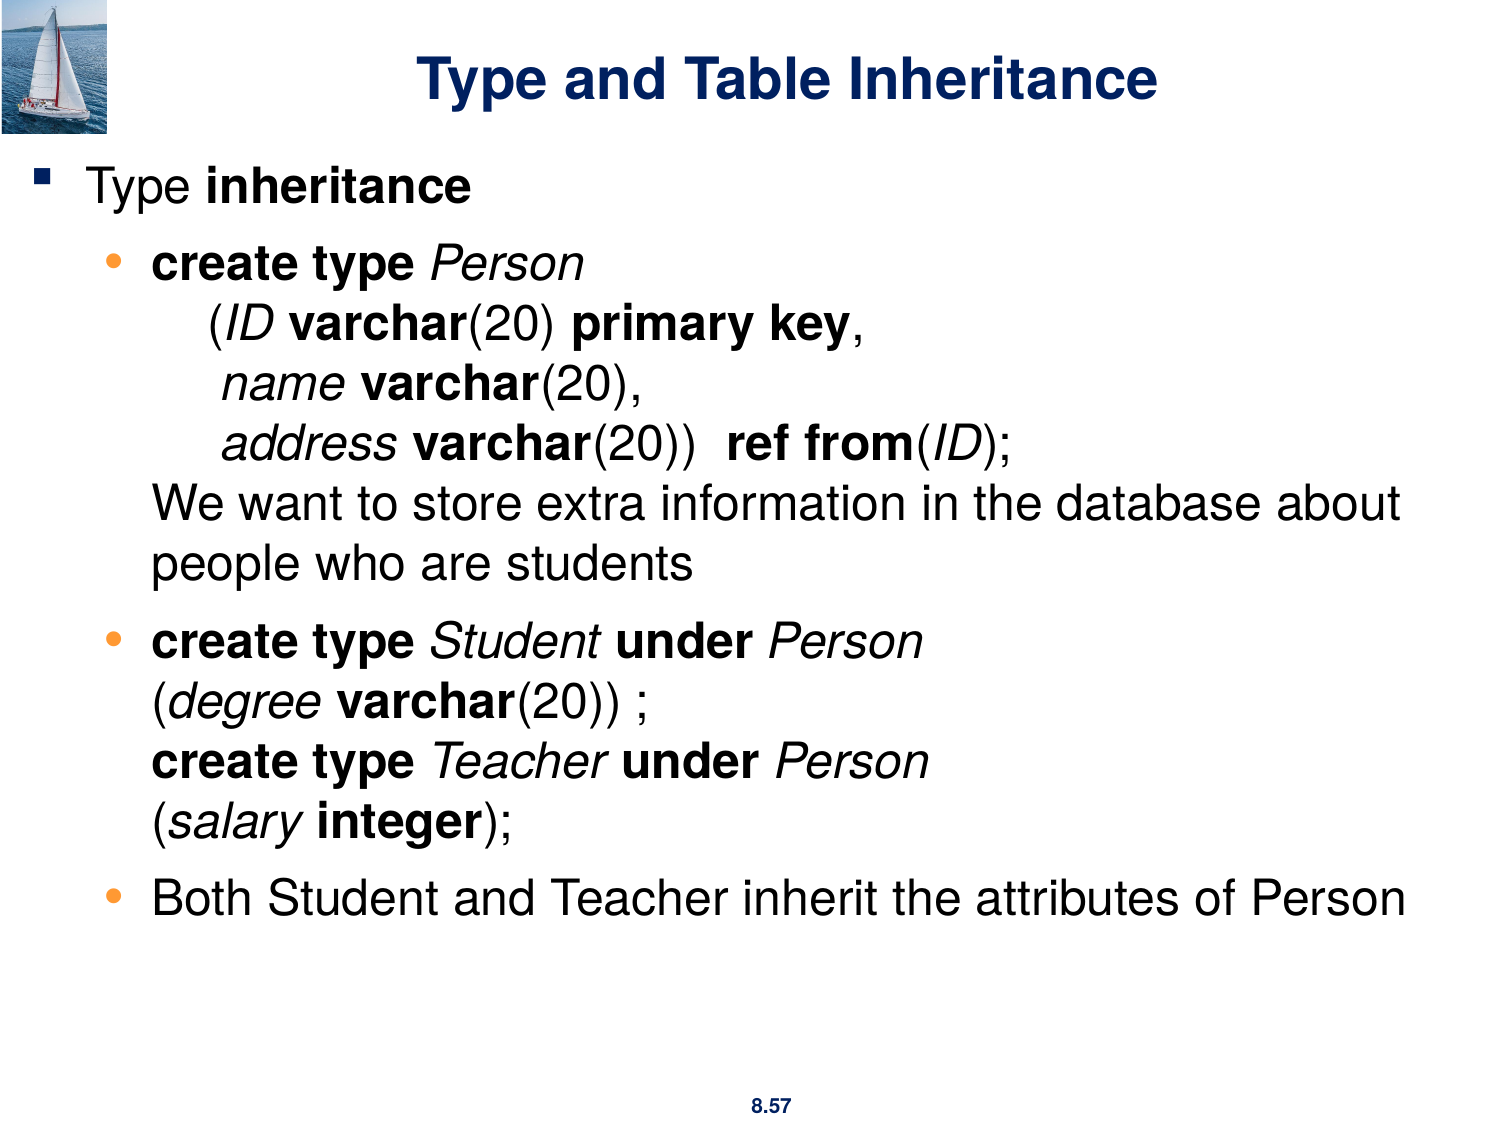

# Type and Table Inheritance
Type inheritance
create type Person
    (ID varchar(20) primary key,
     name varchar(20),
     address varchar(20))  ref from(ID);
We want to store extra information in the database about people who are students
create type Student under Person
(degree varchar(20)) ;
create type Teacher under Person
(salary integer);
Both Student and Teacher inherit the attributes of Person